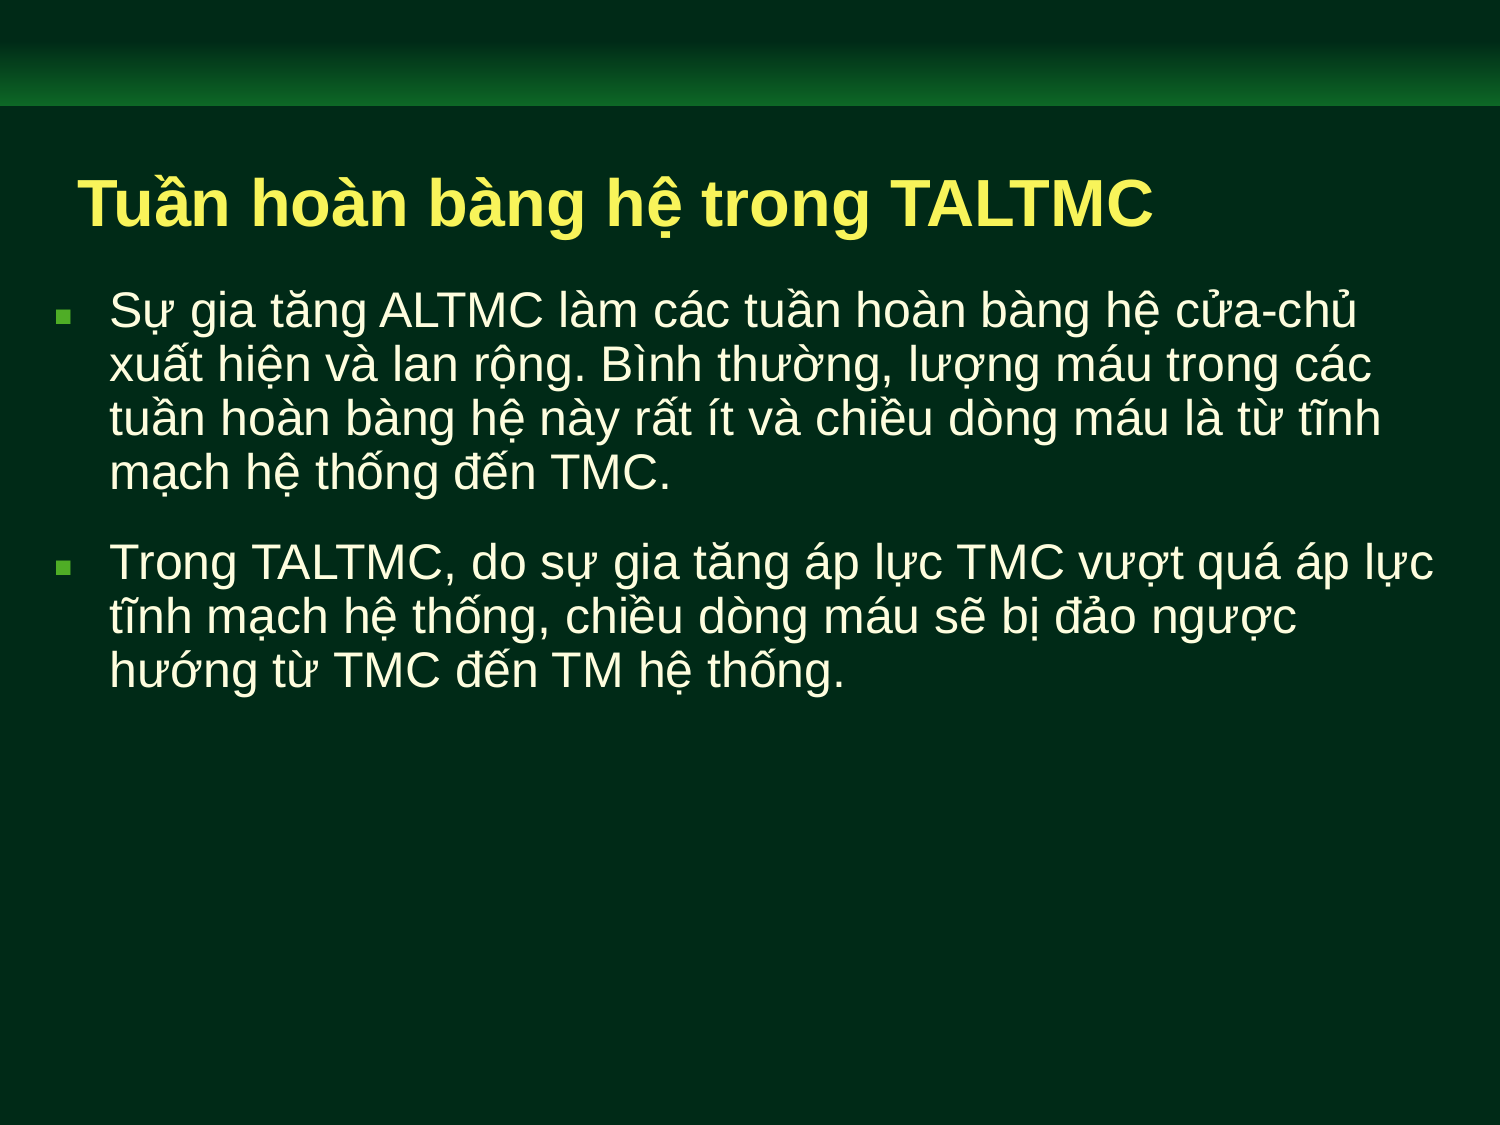

# Tuần hoàn bàng hệ trong TALTMC
Sự gia tăng ALTMC làm các tuần hoàn bàng hệ cửa-chủ xuất hiện và lan rộng. Bình thường, lượng máu trong các tuần hoàn bàng hệ này rất ít và chiều dòng máu là từ tĩnh mạch hệ thống đến TMC.
Trong TALTMC, do sự gia tăng áp lực TMC vượt quá áp lực tĩnh mạch hệ thống, chiều dòng máu sẽ bị đảo ngược hướng từ TMC đến TM hệ thống.